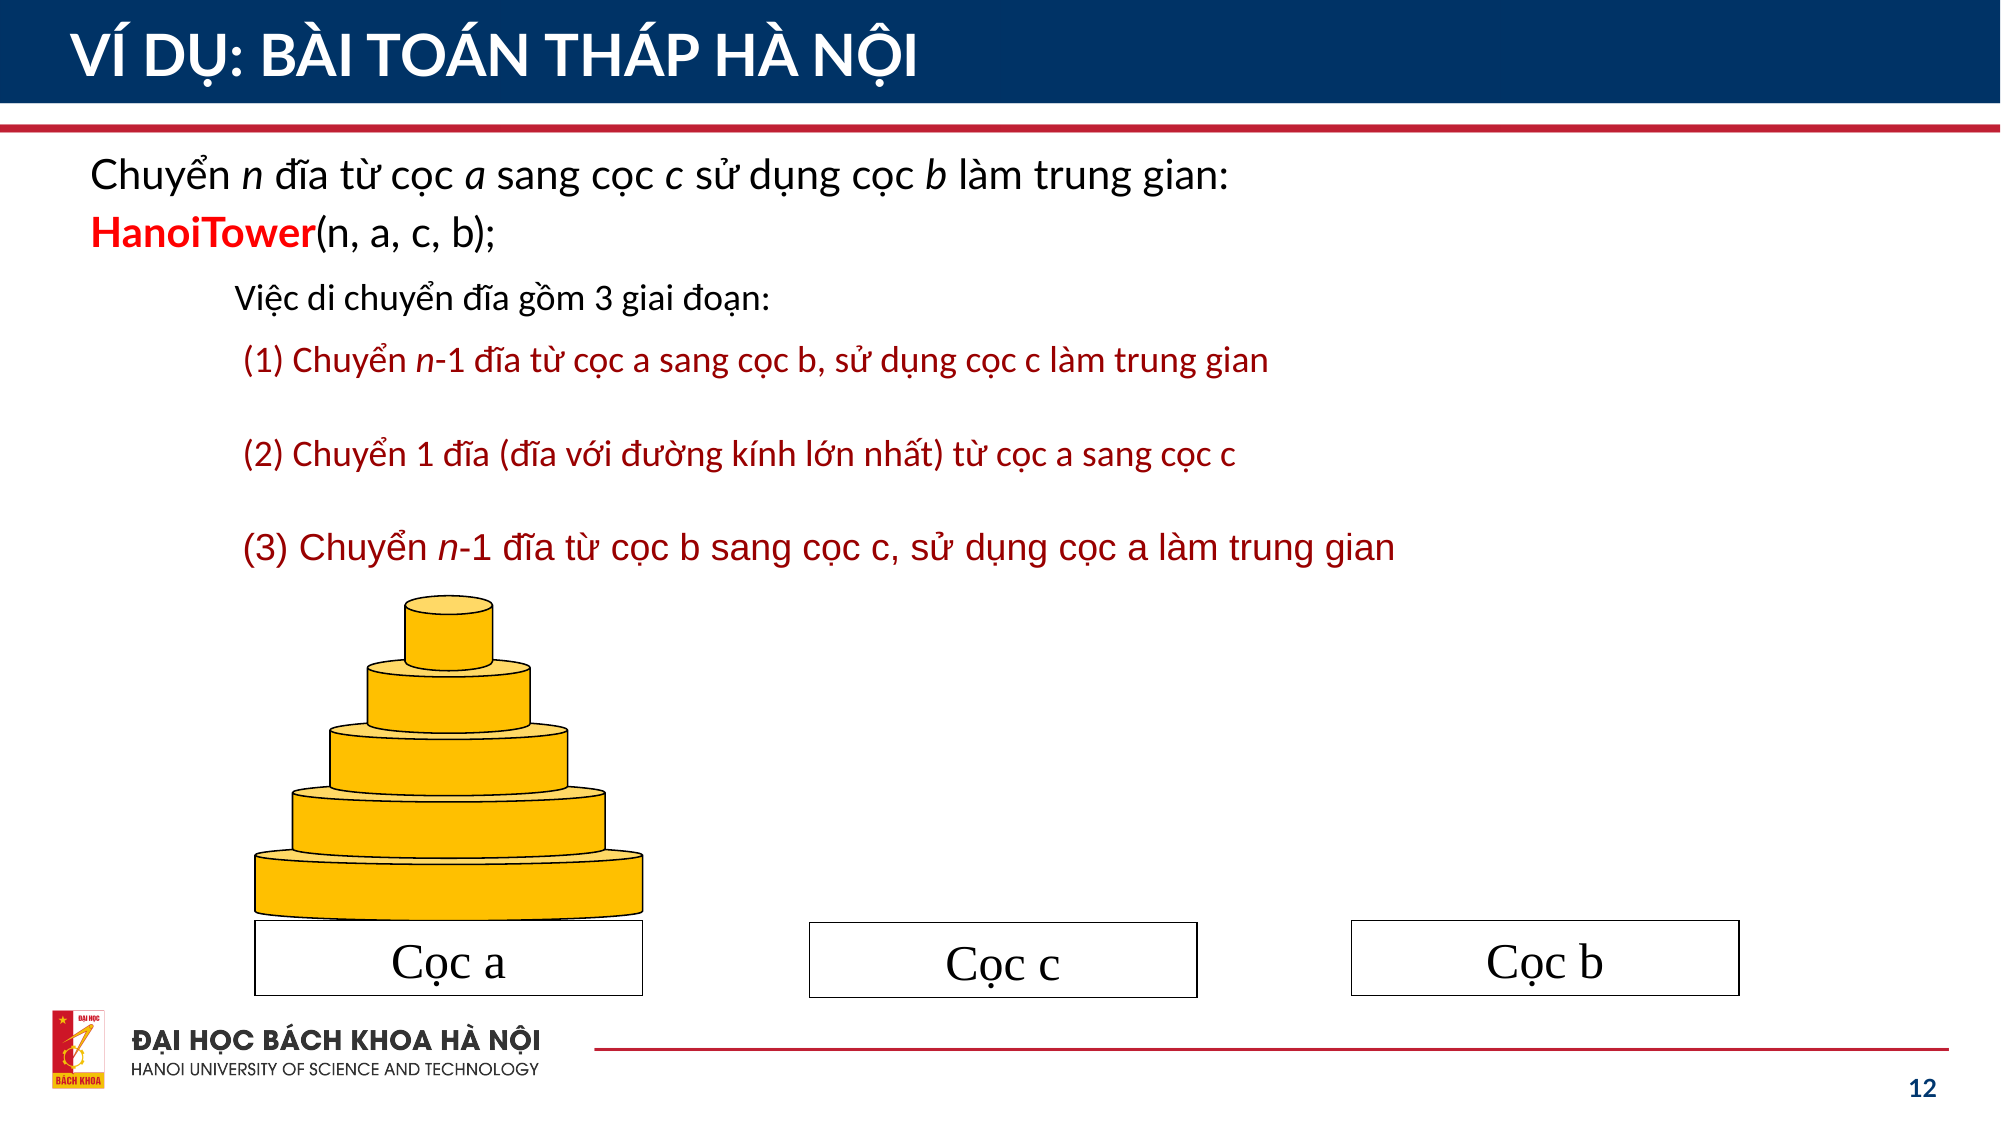

# VÍ DỤ: BÀI TOÁN THÁP HÀ NỘI
Chuyển n đĩa từ cọc a sang cọc c sử dụng cọc b làm trung gian:
HanoiTower(n, a, c, b);
Việc di chuyển đĩa gồm 3 giai đoạn:
(1) Chuyển n-1 đĩa từ cọc a sang cọc b, sử dụng cọc c làm trung gian
(2) Chuyển 1 đĩa (đĩa với đường kính lớn nhất) từ cọc a sang cọc c
(3) Chuyển n-1 đĩa từ cọc b sang cọc c, sử dụng cọc a làm trung gian

Cọc a
Cọc b
Cọc c
12